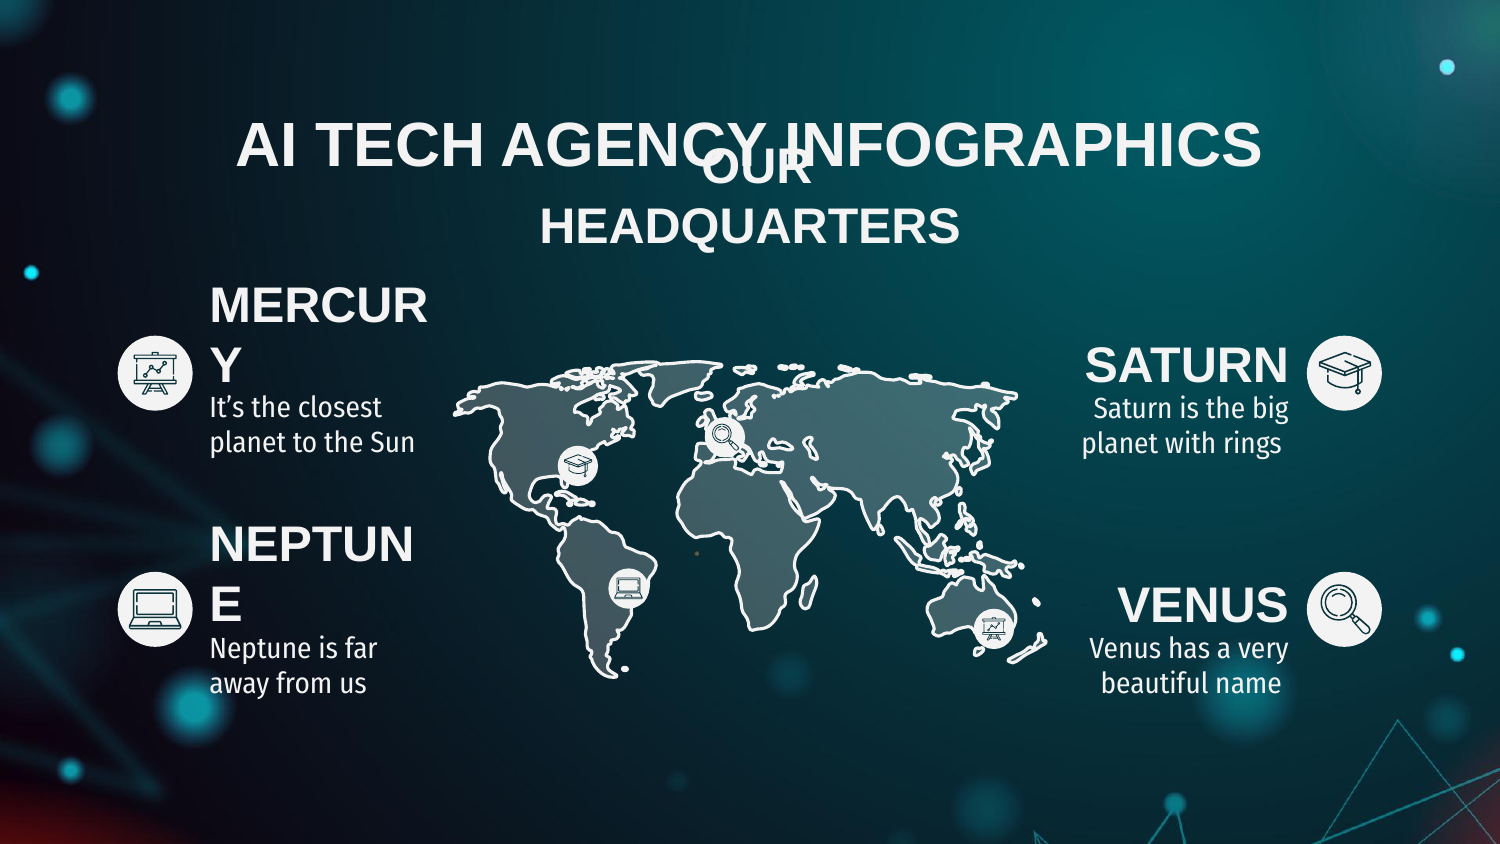

# AI TECH AGENCY INFOGRAPHICS
 OUR HEADQUARTERS
MERCURY
It’s the closest planet to the Sun
SATURN
Saturn is the big planet with rings

NEPTUNE
Neptune is far away from us

VENUS
Venus has a very beautiful name